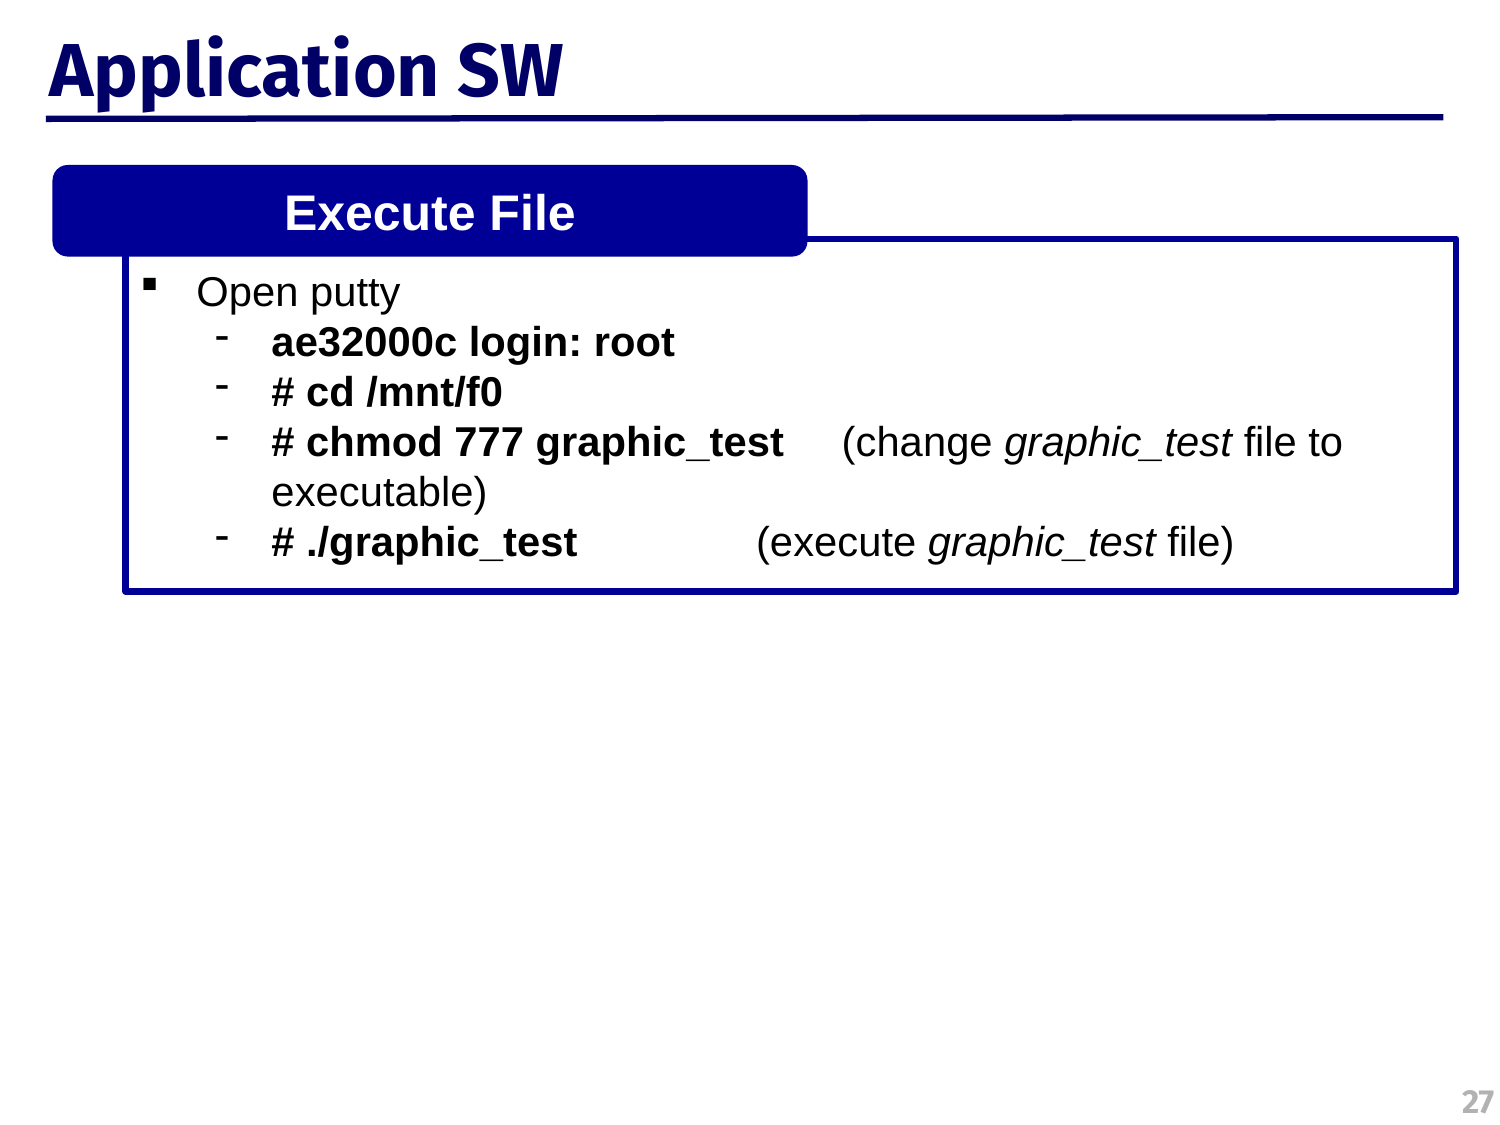

# Application SW
Execute File
Open putty
ae32000c login: root
# cd /mnt/f0
# chmod 777 graphic_test     (change graphic_test file to executable)
# ./graphic_test	   (execute graphic_test file)
27